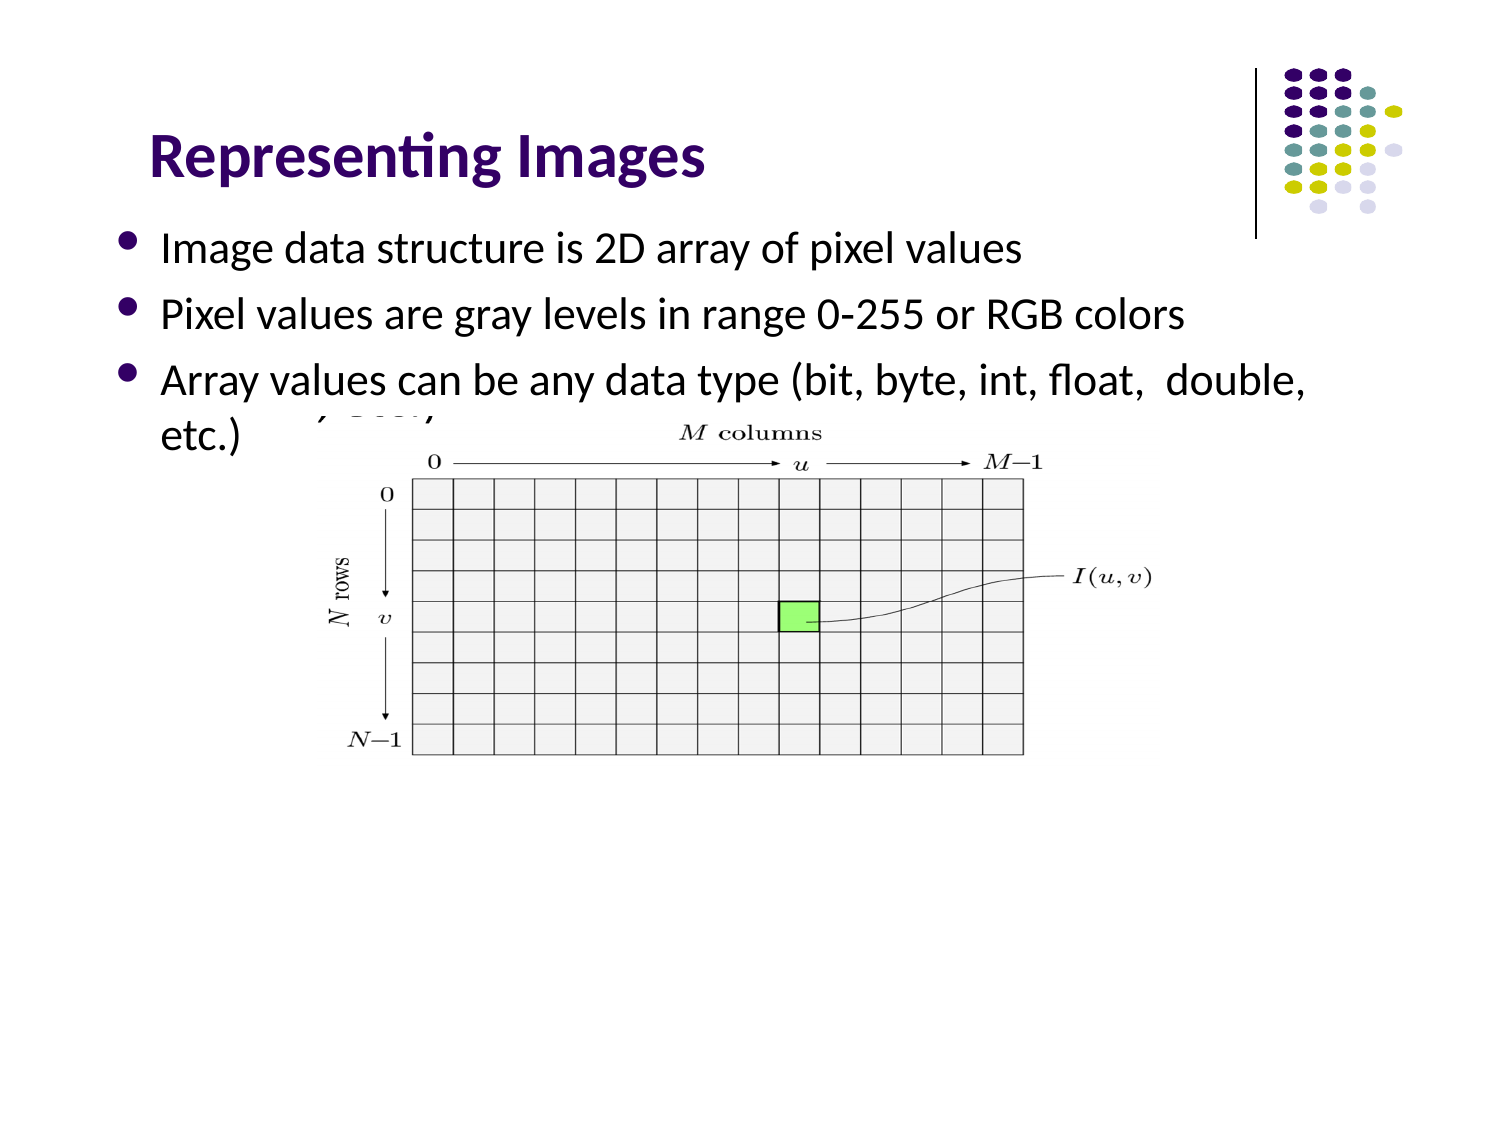

# Representing Images
Image data structure is 2D array of pixel values
Pixel values are gray levels in range 0‐255 or RGB colors
Array values can be any data type (bit, byte, int, float,  double, etc.)